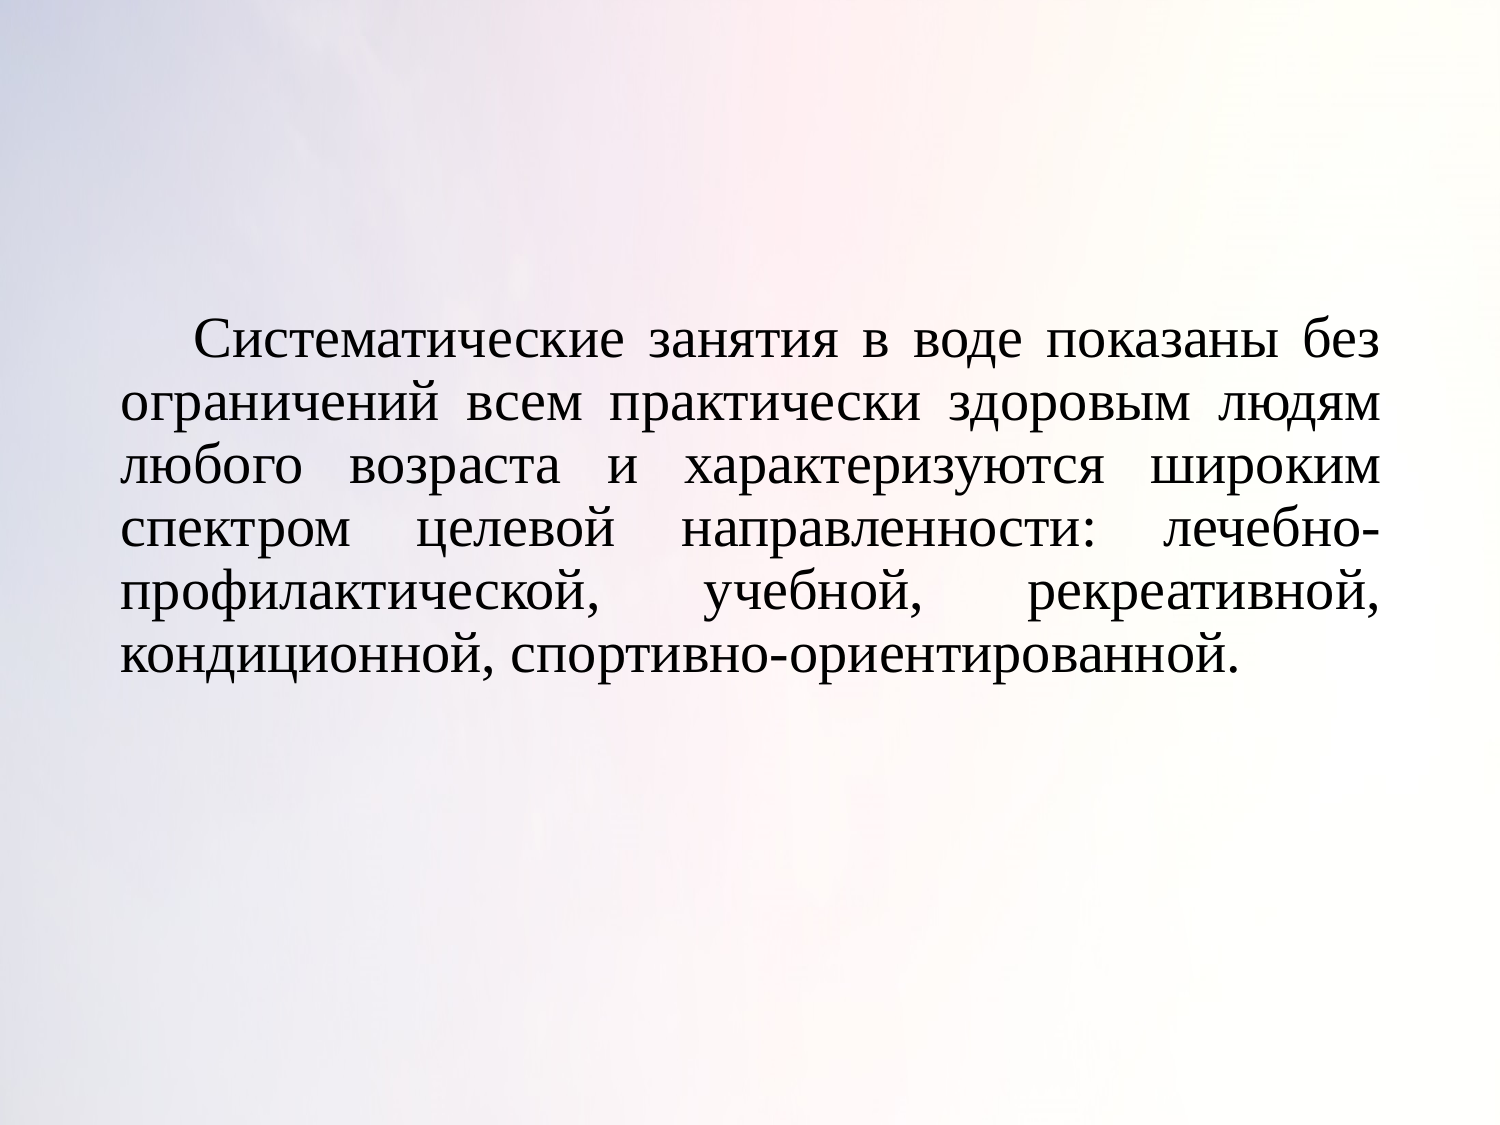

Систематические занятия в воде показаны без ограничений всем практически здоровым людям любого возраста и характеризуются широким спектром целевой направленности: лечебно-профилактической, учебной, рекреативной, кондиционной, спортивно-ориентированной.